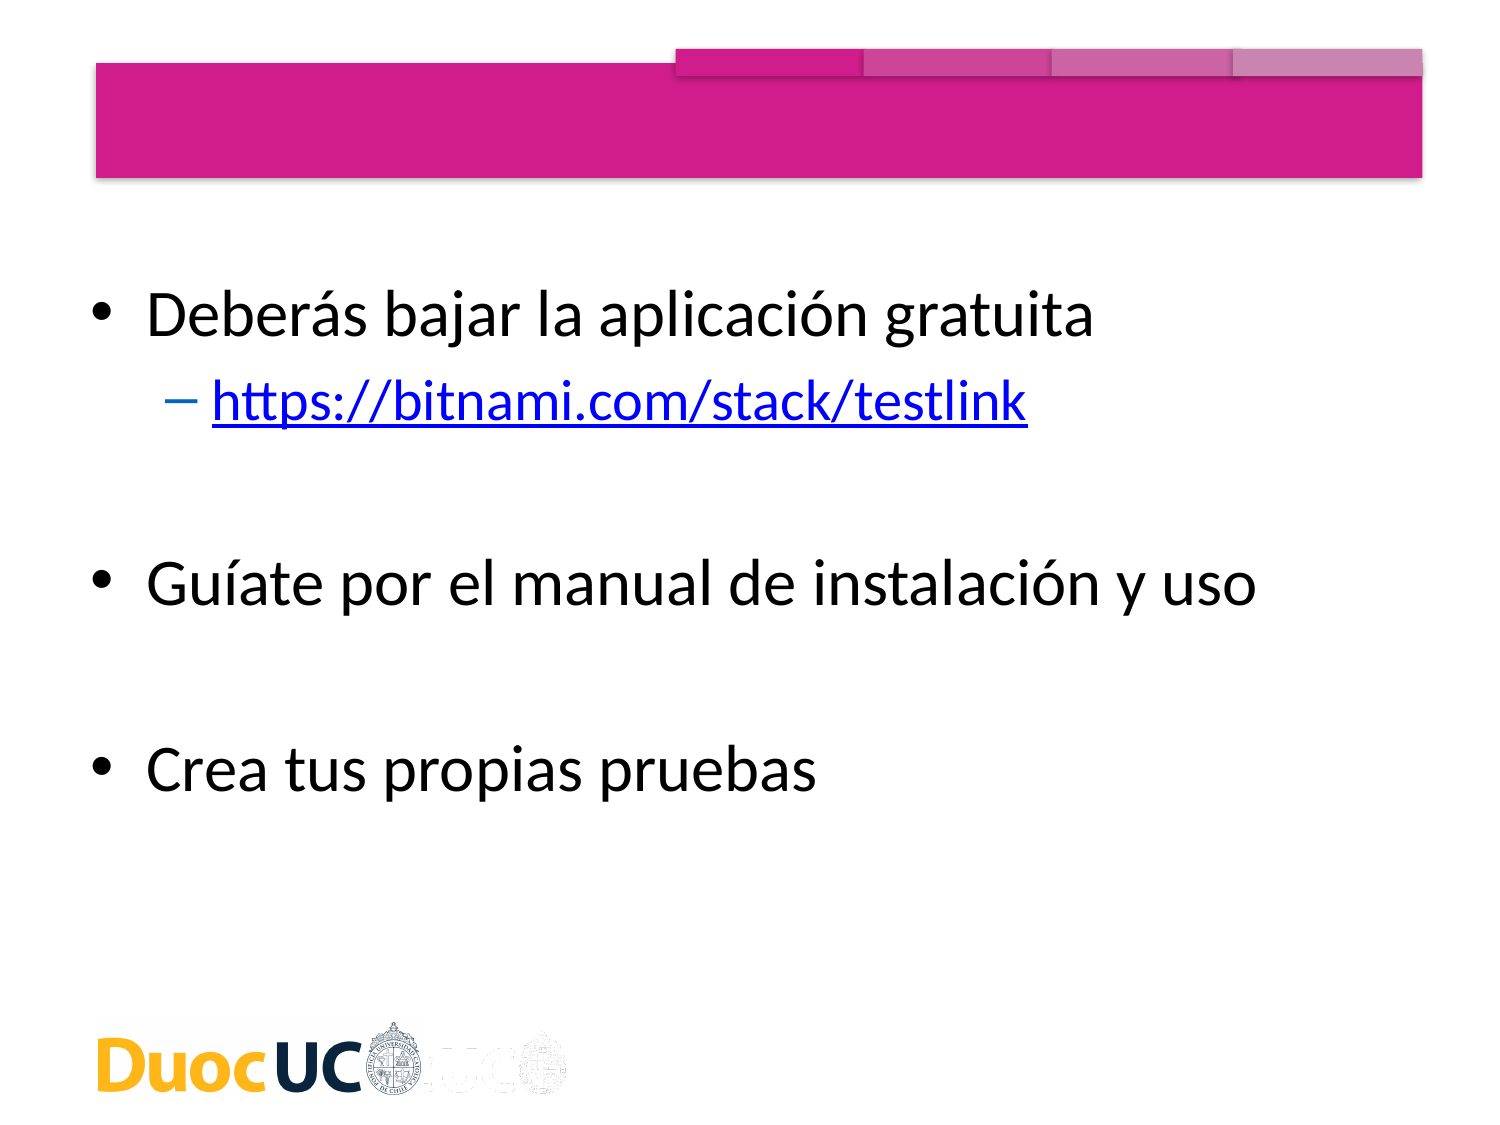

Deberás bajar la aplicación gratuita
https://bitnami.com/stack/testlink

Guíate por el manual de instalación y uso

Crea tus propias pruebas